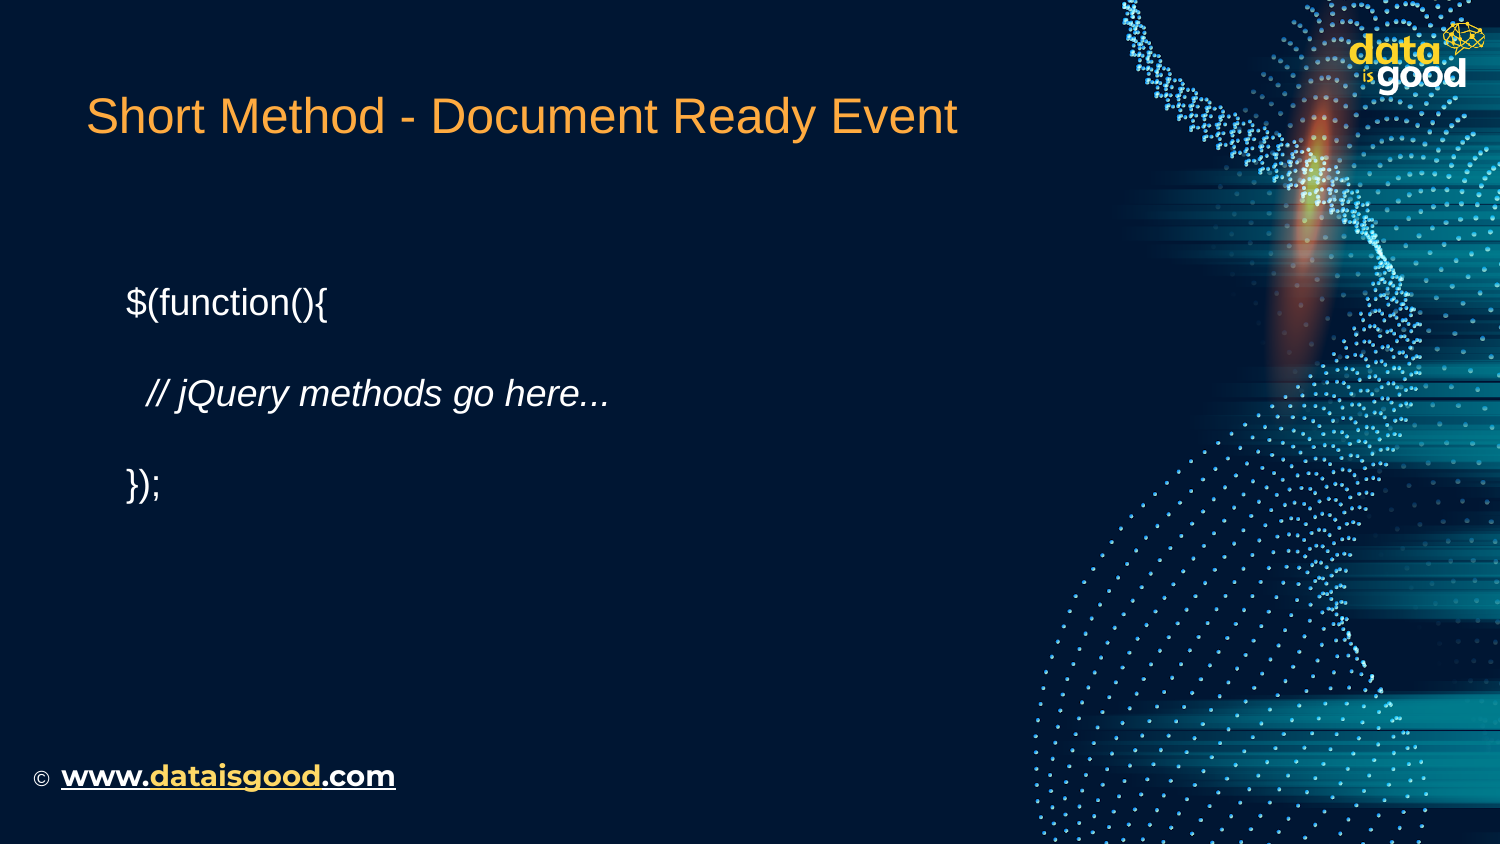

# Short Method - Document Ready Event
$(function(){
  // jQuery methods go here...
});